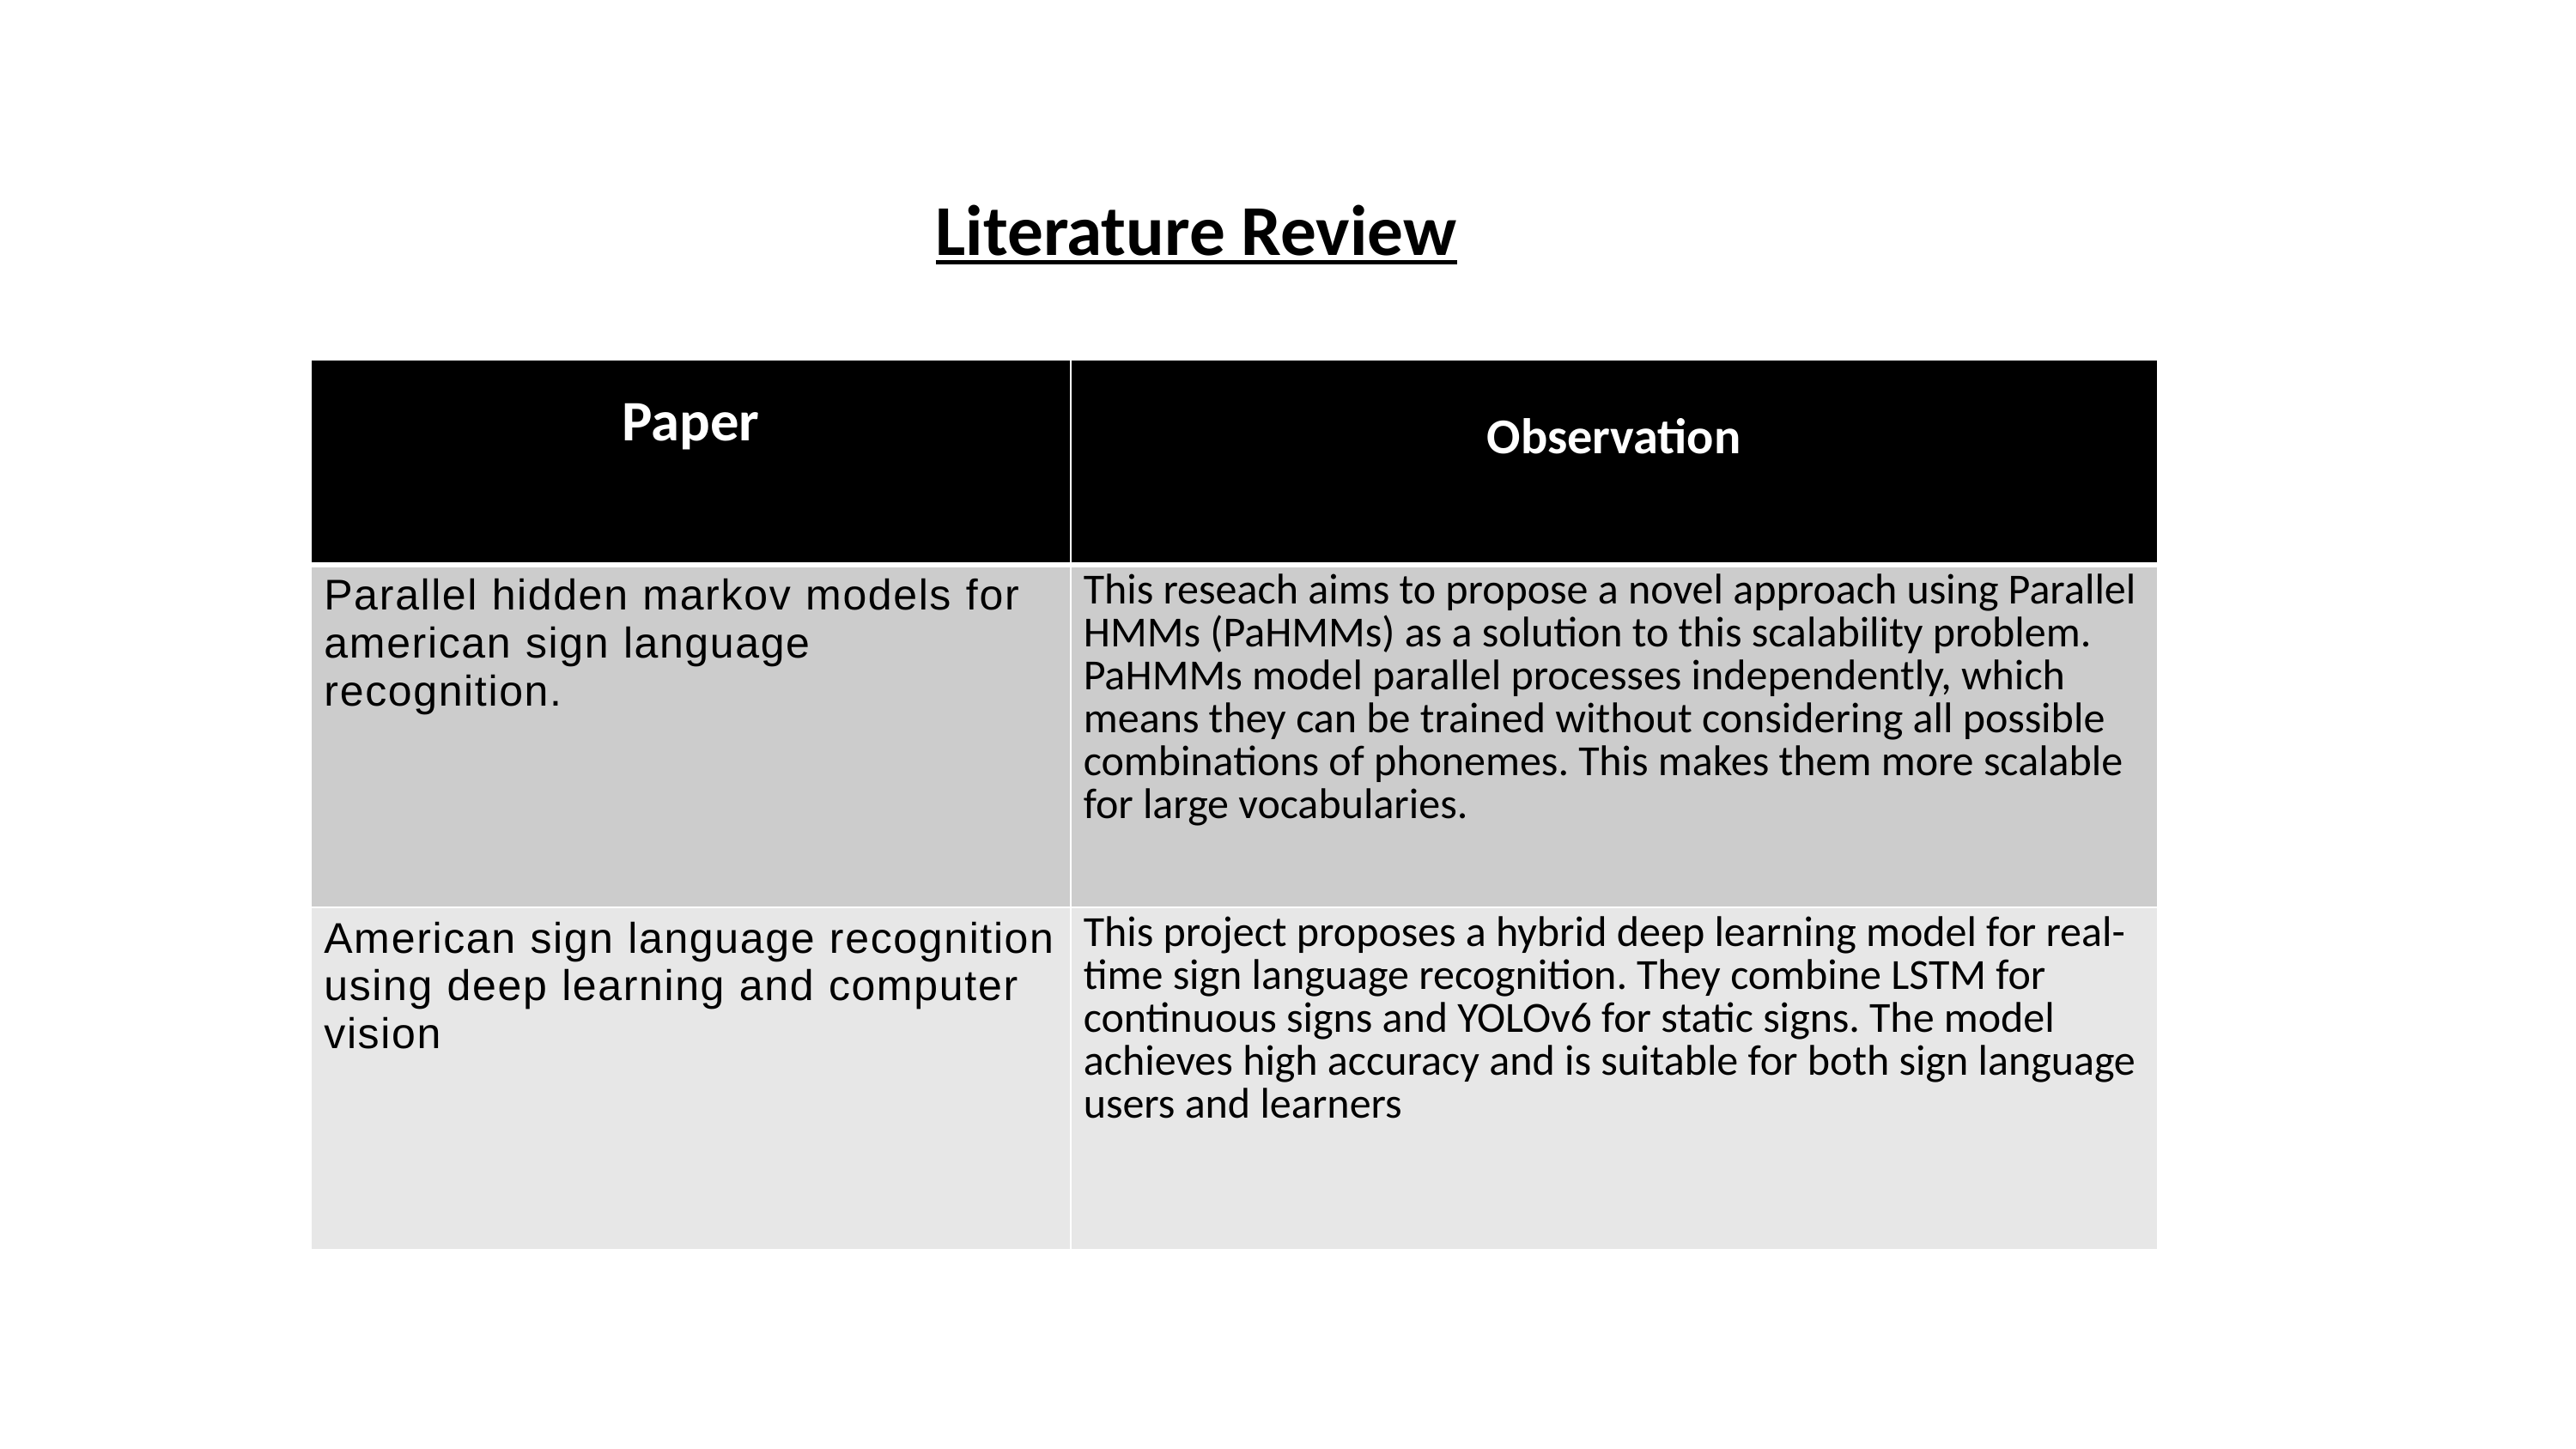

Literature Review
| Paper | Observation |
| --- | --- |
| Parallel hidden markov models for american sign language recognition. | This reseach aims to propose a novel approach using Parallel HMMs (PaHMMs) as a solution to this scalability problem. PaHMMs model parallel processes independently, which means they can be trained without considering all possible combinations of phonemes. This makes them more scalable for large vocabularies. |
| American sign language recognition using deep learning and computer vision | This project proposes a hybrid deep learning model for real-time sign language recognition. They combine LSTM for continuous signs and YOLOv6 for static signs. The model achieves high accuracy and is suitable for both sign language users and learners |